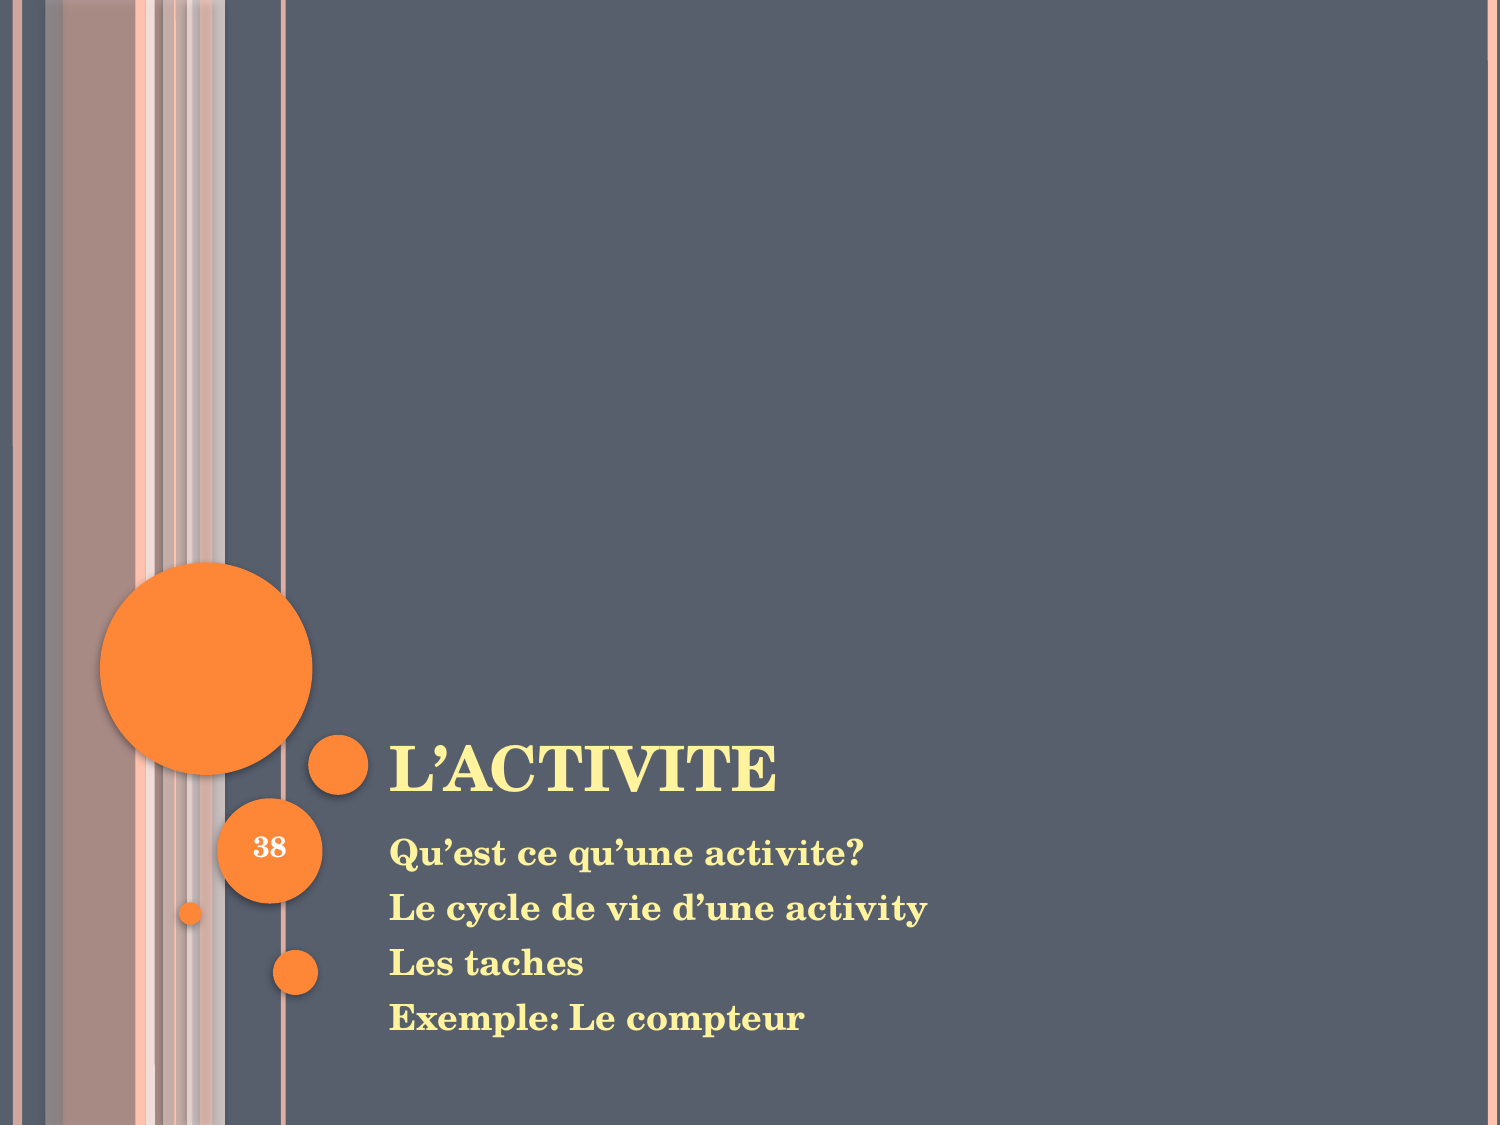

# L’activite
38
Qu’est ce qu’une activite?
Le cycle de vie d’une activity
Les taches
Exemple: Le compteur